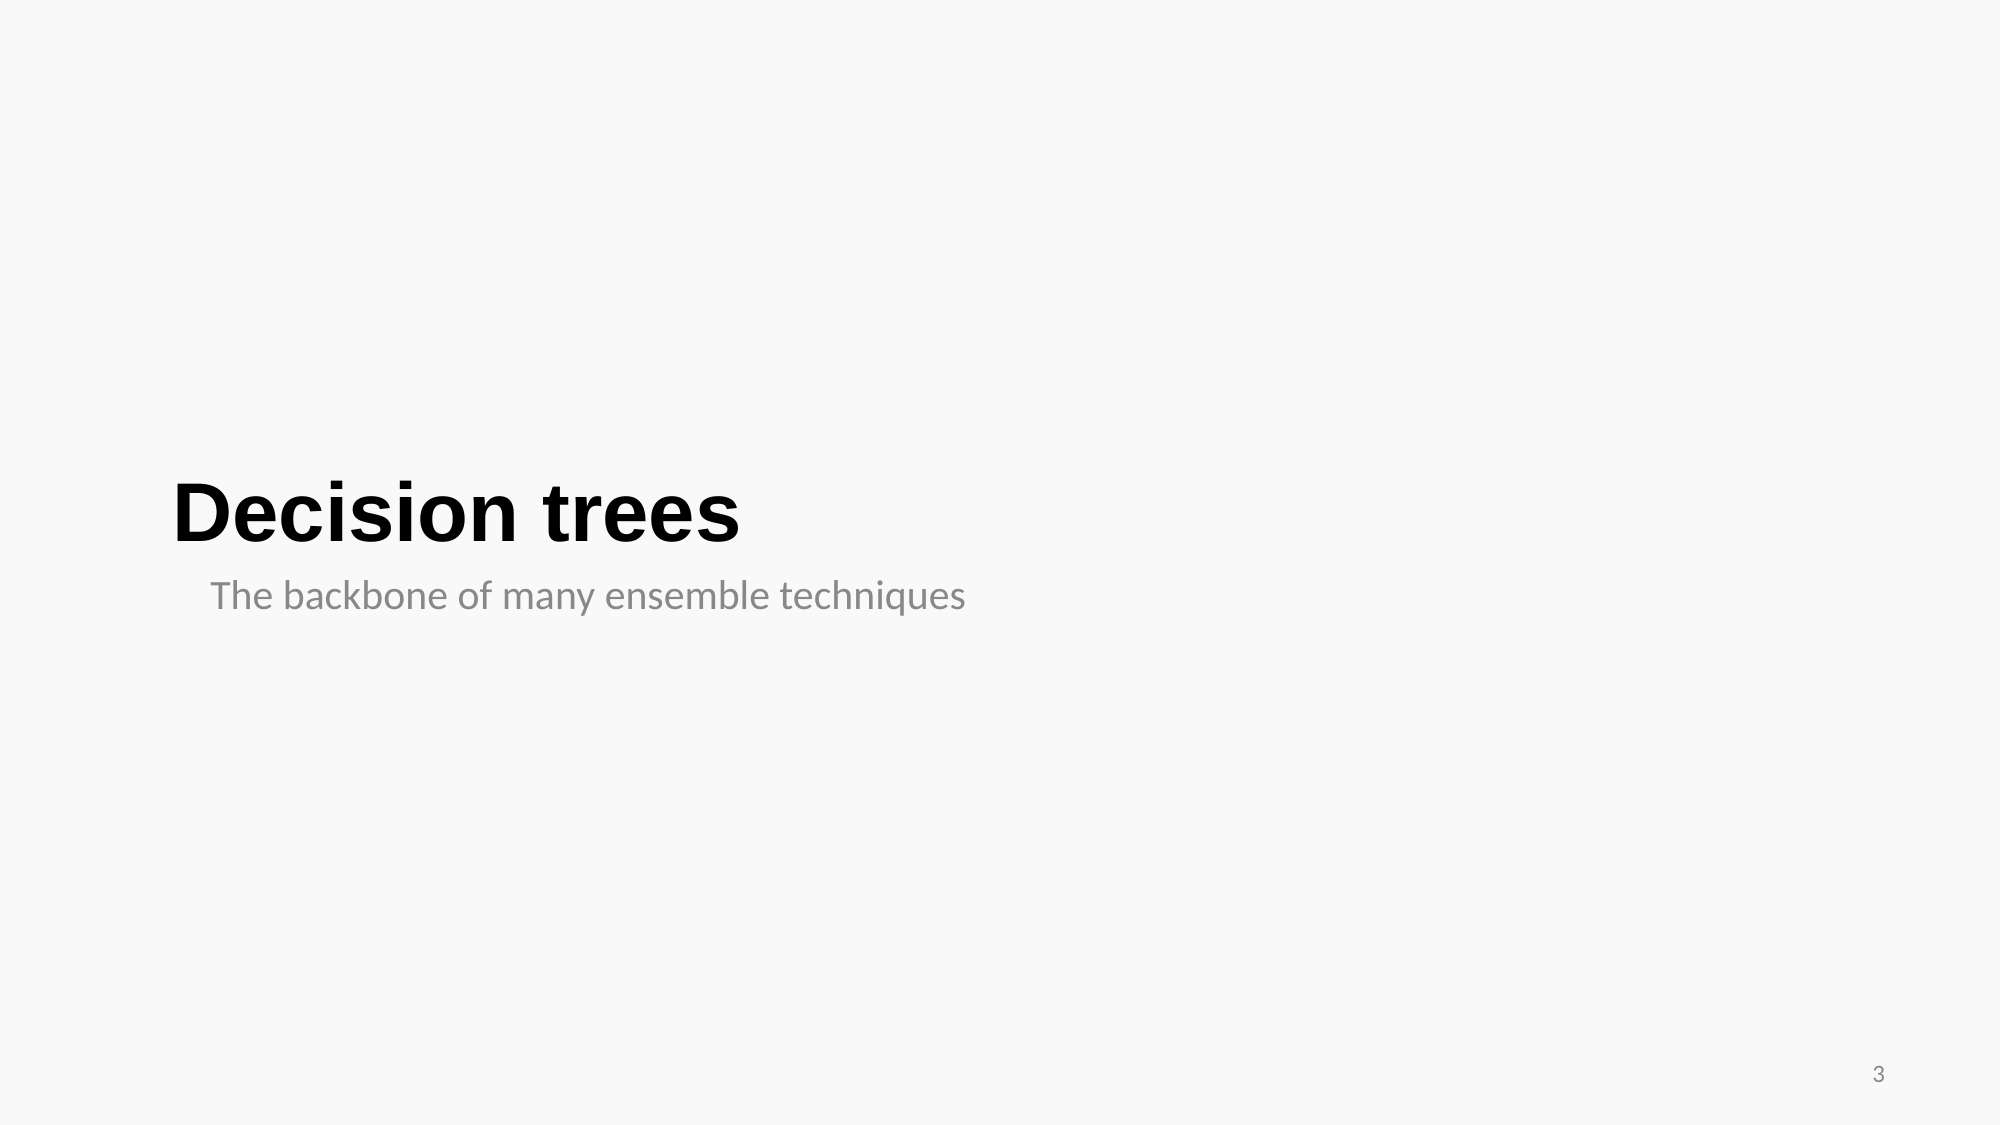

# Decision trees
The backbone of many ensemble techniques
3